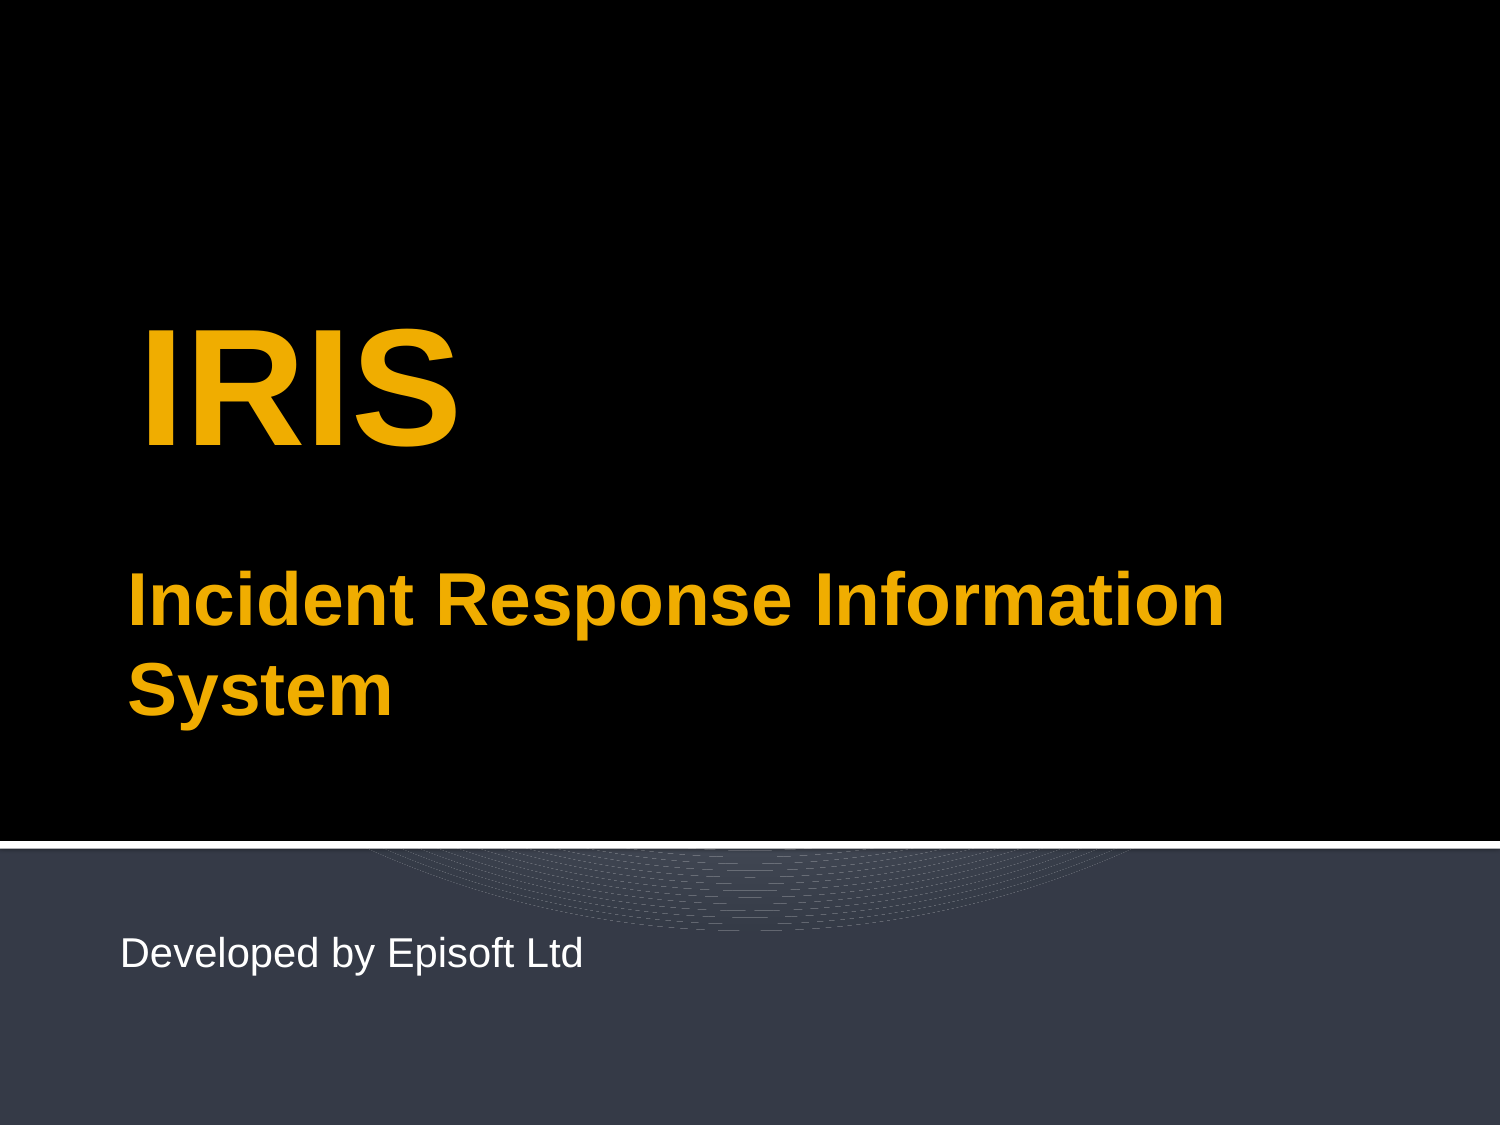

IRIS
# Incident Response Information System
Developed by Episoft Ltd